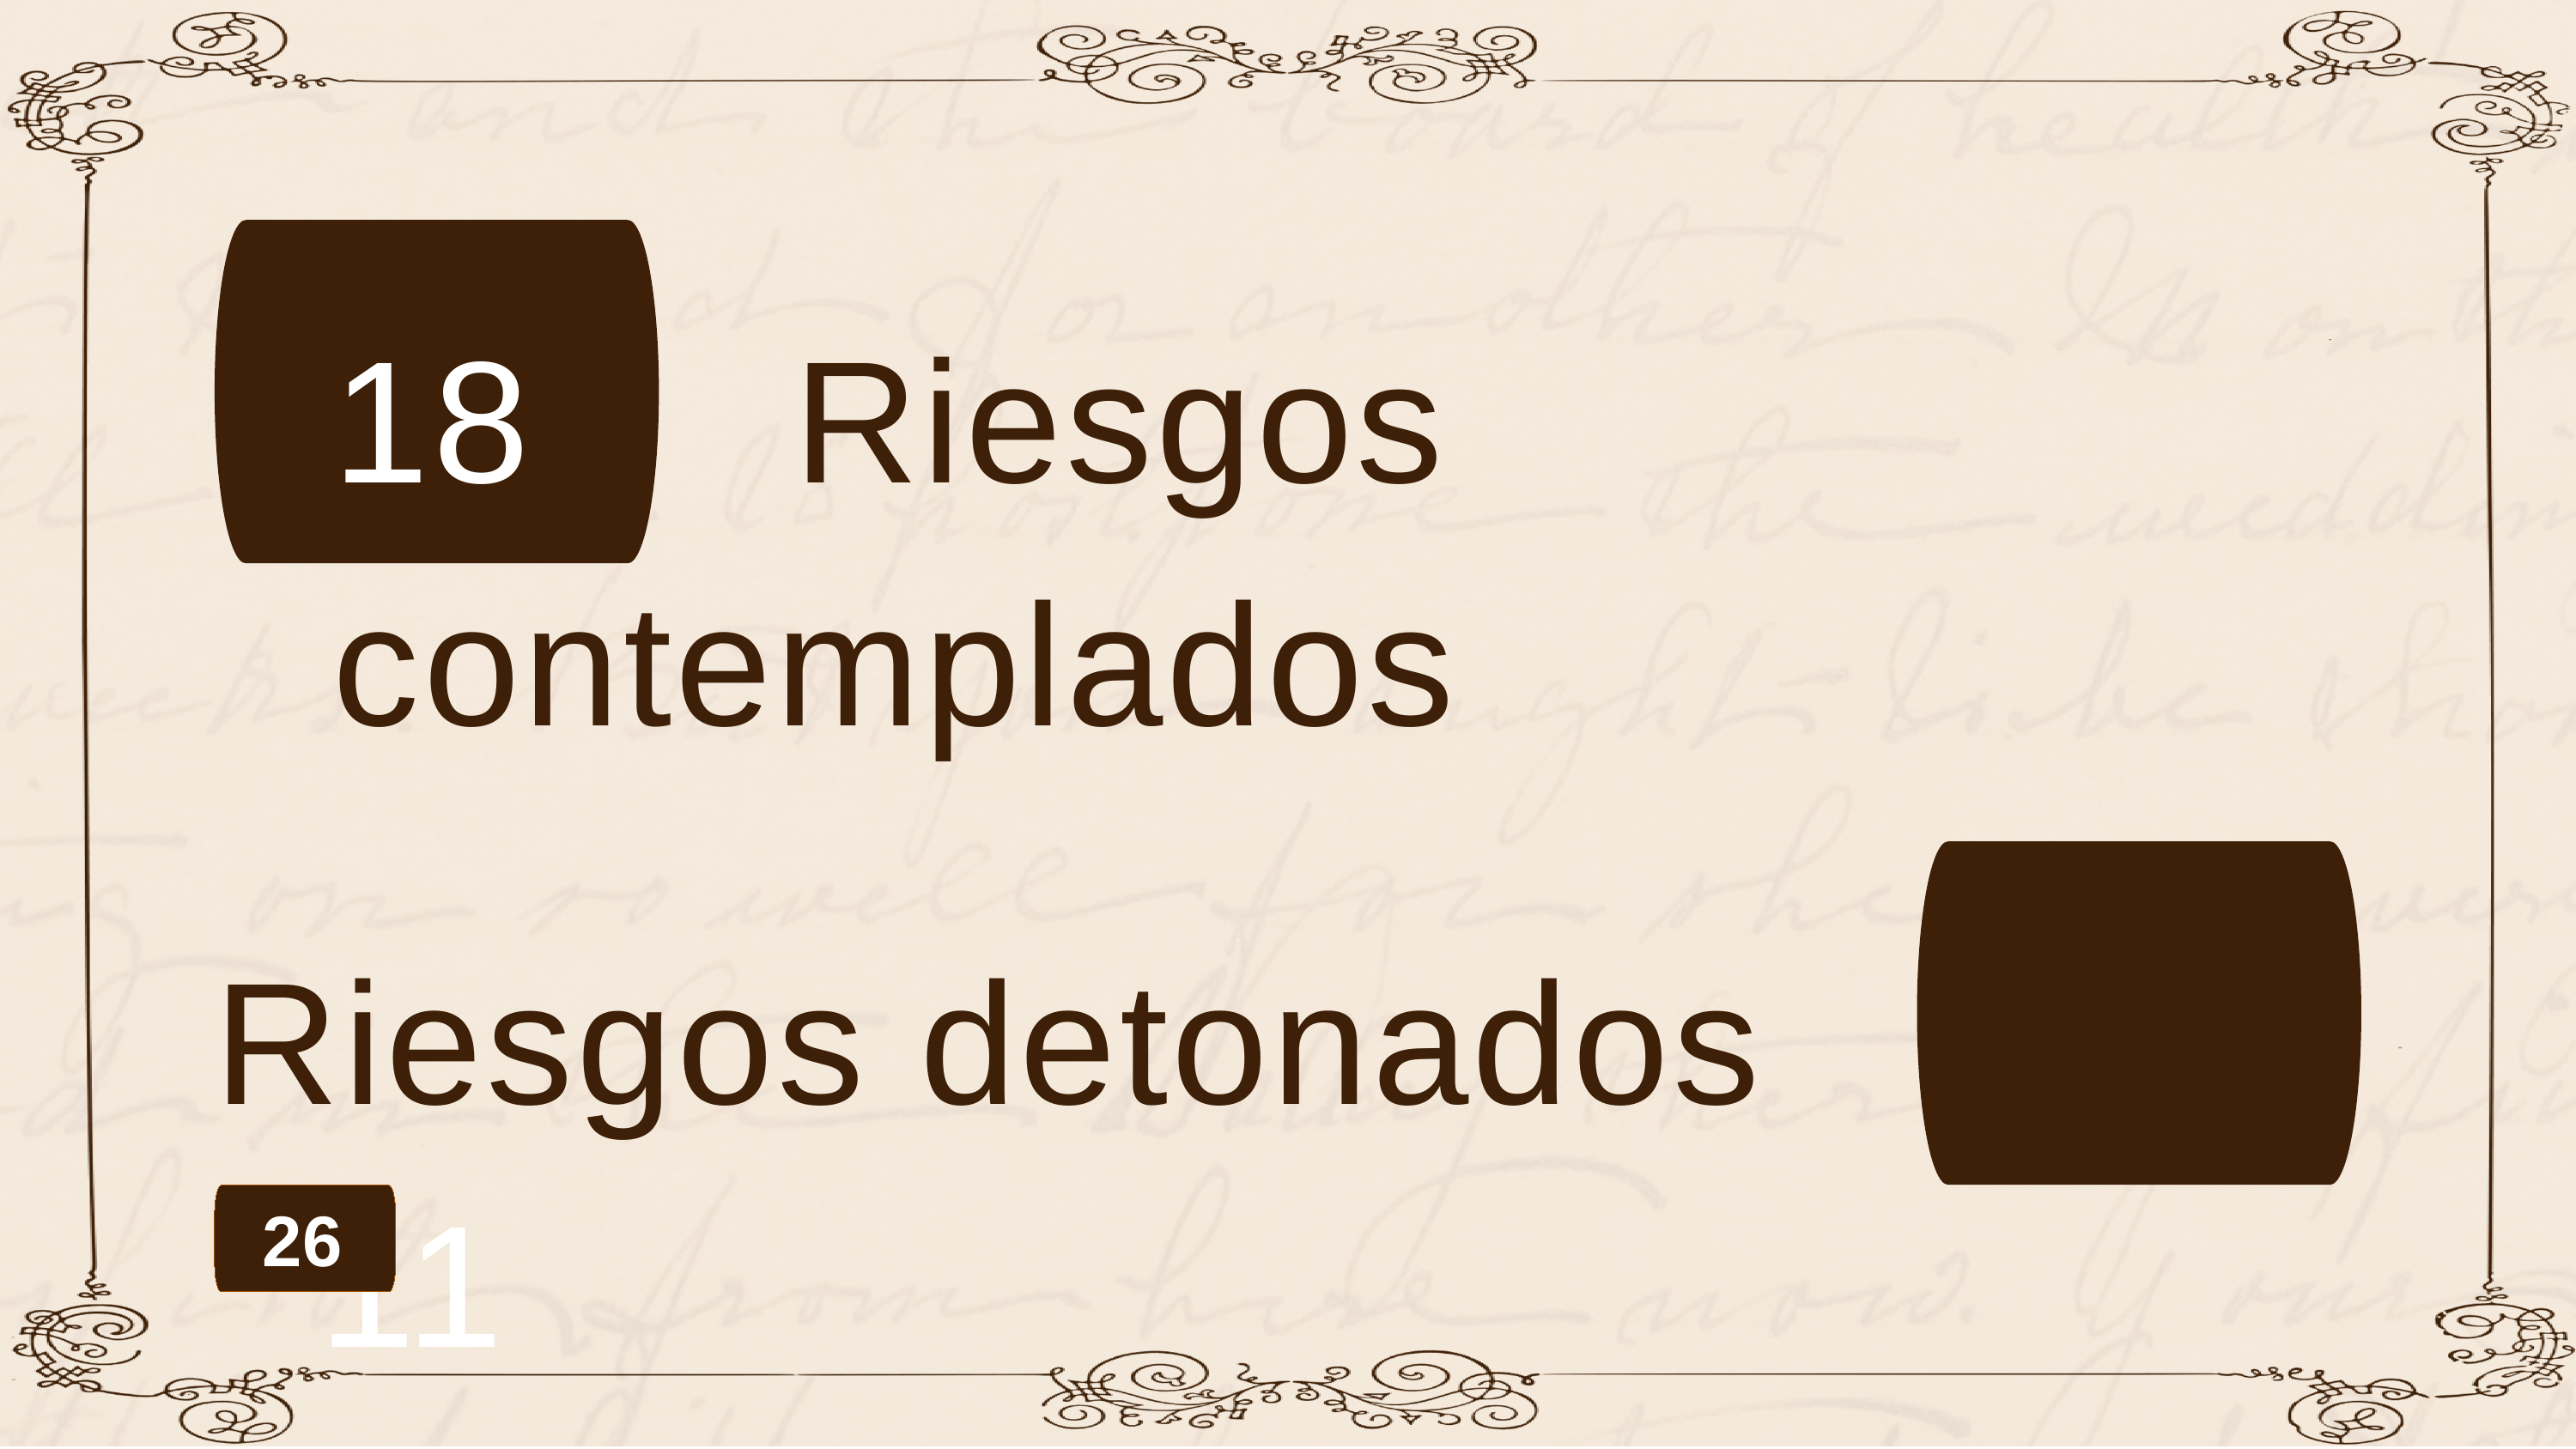

18     Riesgos contemplados

Riesgos detonados            11

26